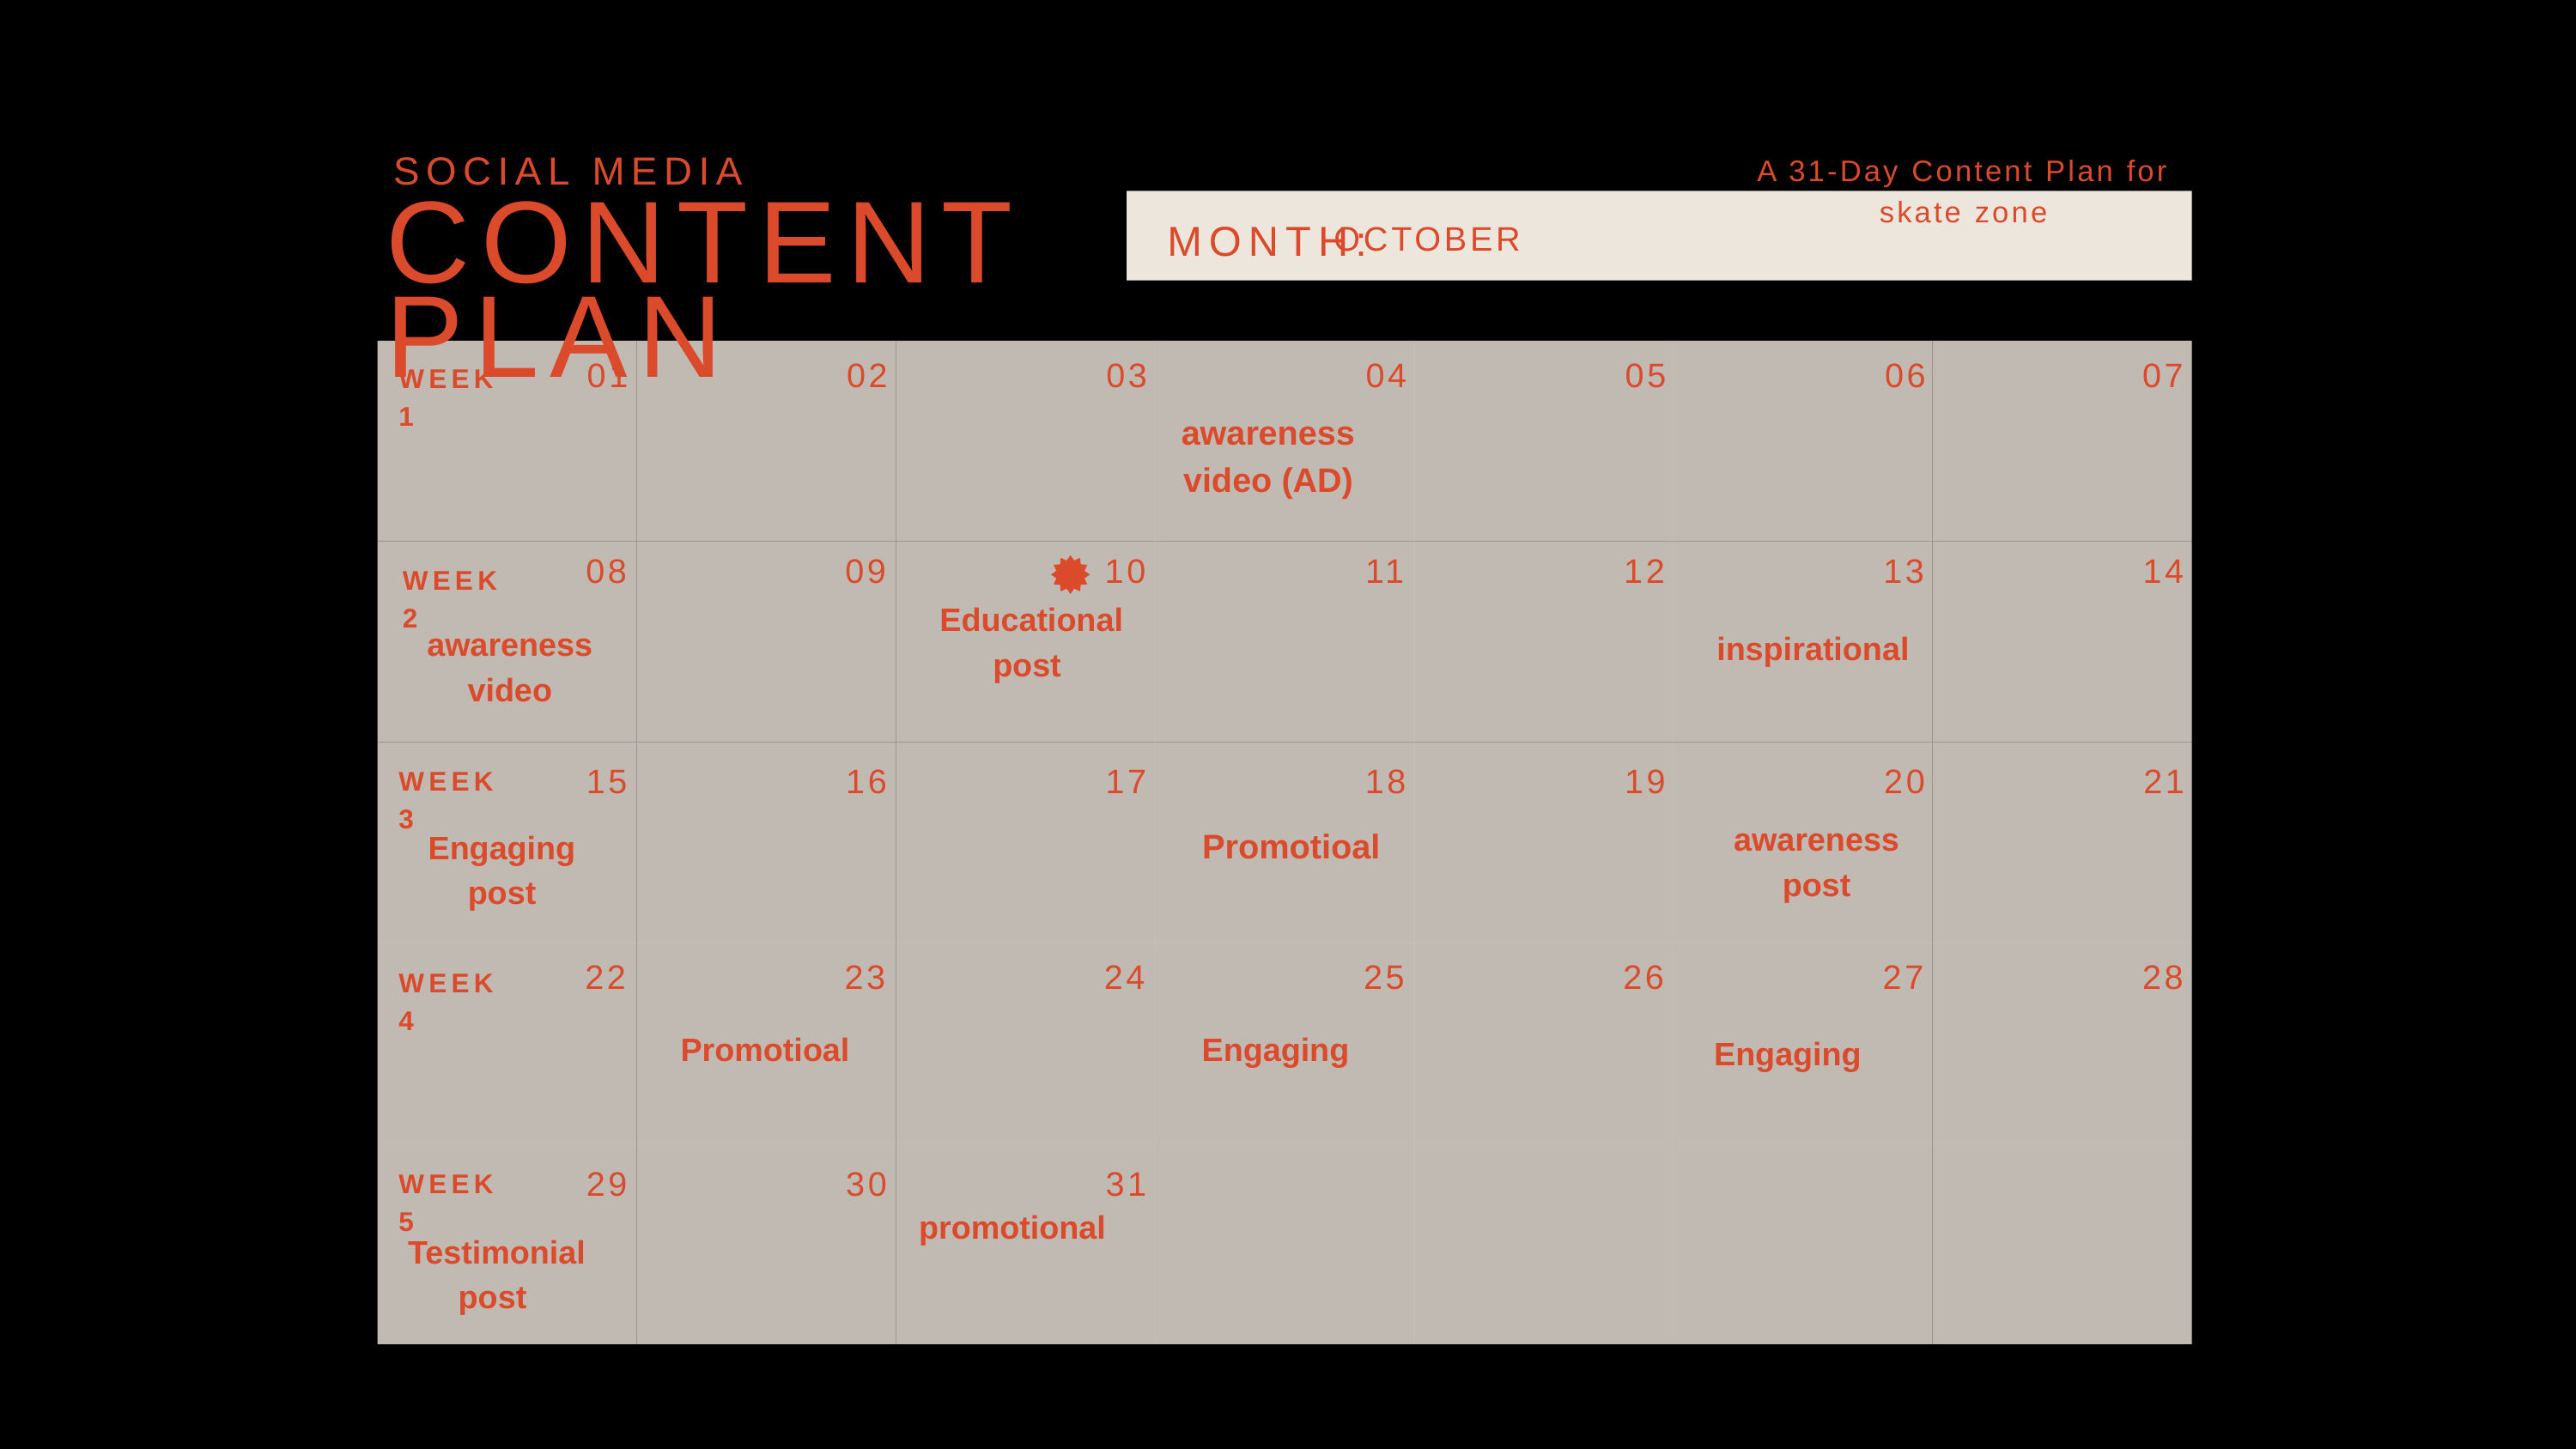

SOCIAL MEDIA
A 31-Day Content Plan for skate zone

MONTH:
OCTOBER
CONTENT PLAN
|  |  |  |  |  |  |  |
| --- | --- | --- | --- | --- | --- | --- |
|  |  |  |  |  |  |  |
|  |  |  |  |  |  |  |
|  |  |  |  |  |  |  |
|  |  |  |  |  |  |  |
WEEK 1
01
02
03
04
05
06
07
awareness video (AD)

WEEK 2
08
09
10
11
12
13
14
  Educational  post

awareness video
inspirational
WEEK 3
15
16
17
18
19
20
21
awareness post
Promotioal
Engaging post
WEEK 4
22
23
24
25
26
27
28
Promotioal
Engaging
Engaging
WEEK 5
29
30
31
promotional

 Testimonial post